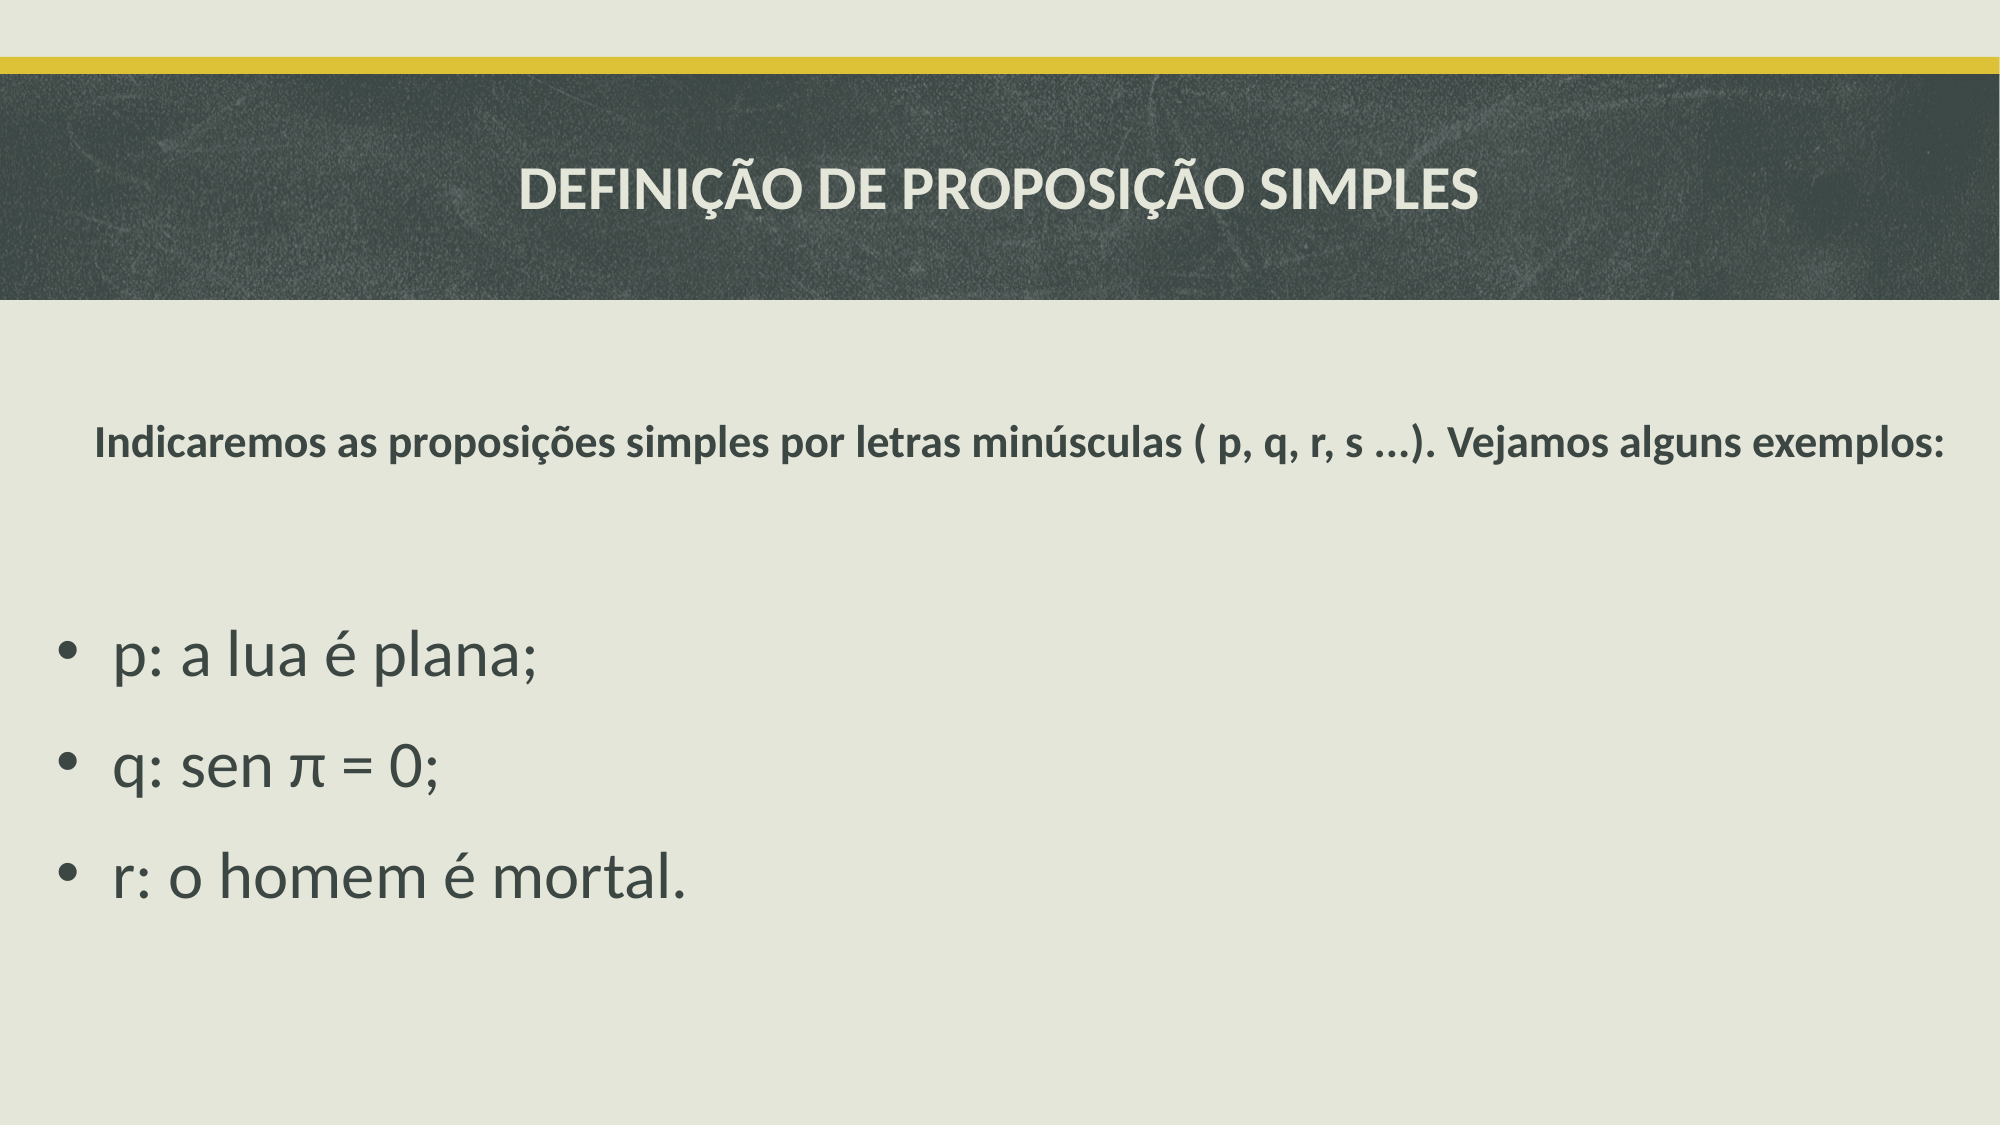

# DEFINIÇÃO DE PROPOSIÇÃO SIMPLES
Indicaremos as proposições simples por letras minúsculas ( p, q, r, s ...). Vejamos alguns exemplos:

p: a lua é plana;
q: sen π = 0;
r: o homem é mortal.